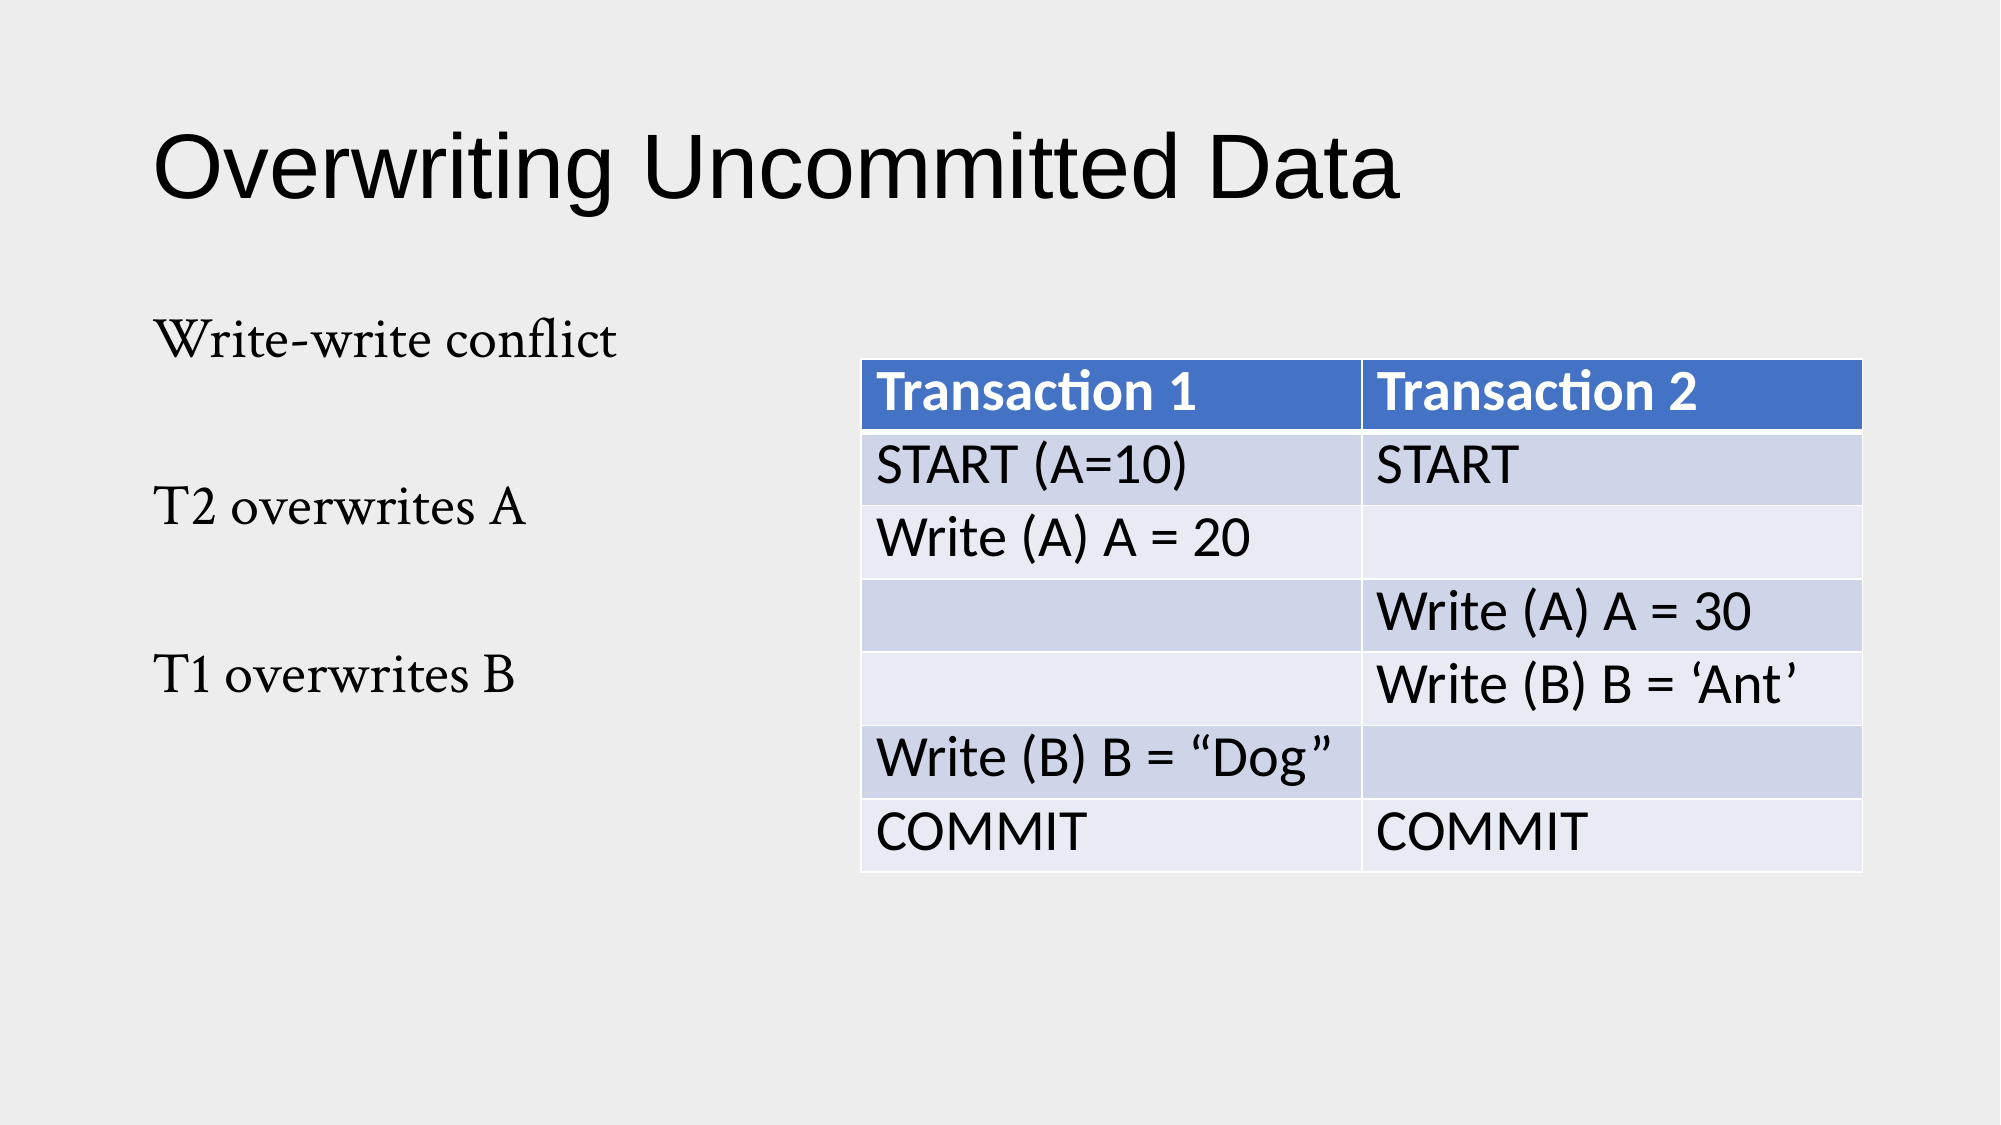

# Overwriting Uncommitted Data
Write-write conflict

T2 overwrites A

T1 overwrites B
| Transaction 1 | Transaction 2 |
| --- | --- |
| START (A=10) | START |
| Write (A) A = 20 |  |
|  | Write (A) A = 30 |
|  | Write (B) B = ‘Ant’ |
| Write (B) B = “Dog” |  |
| COMMIT | COMMIT |